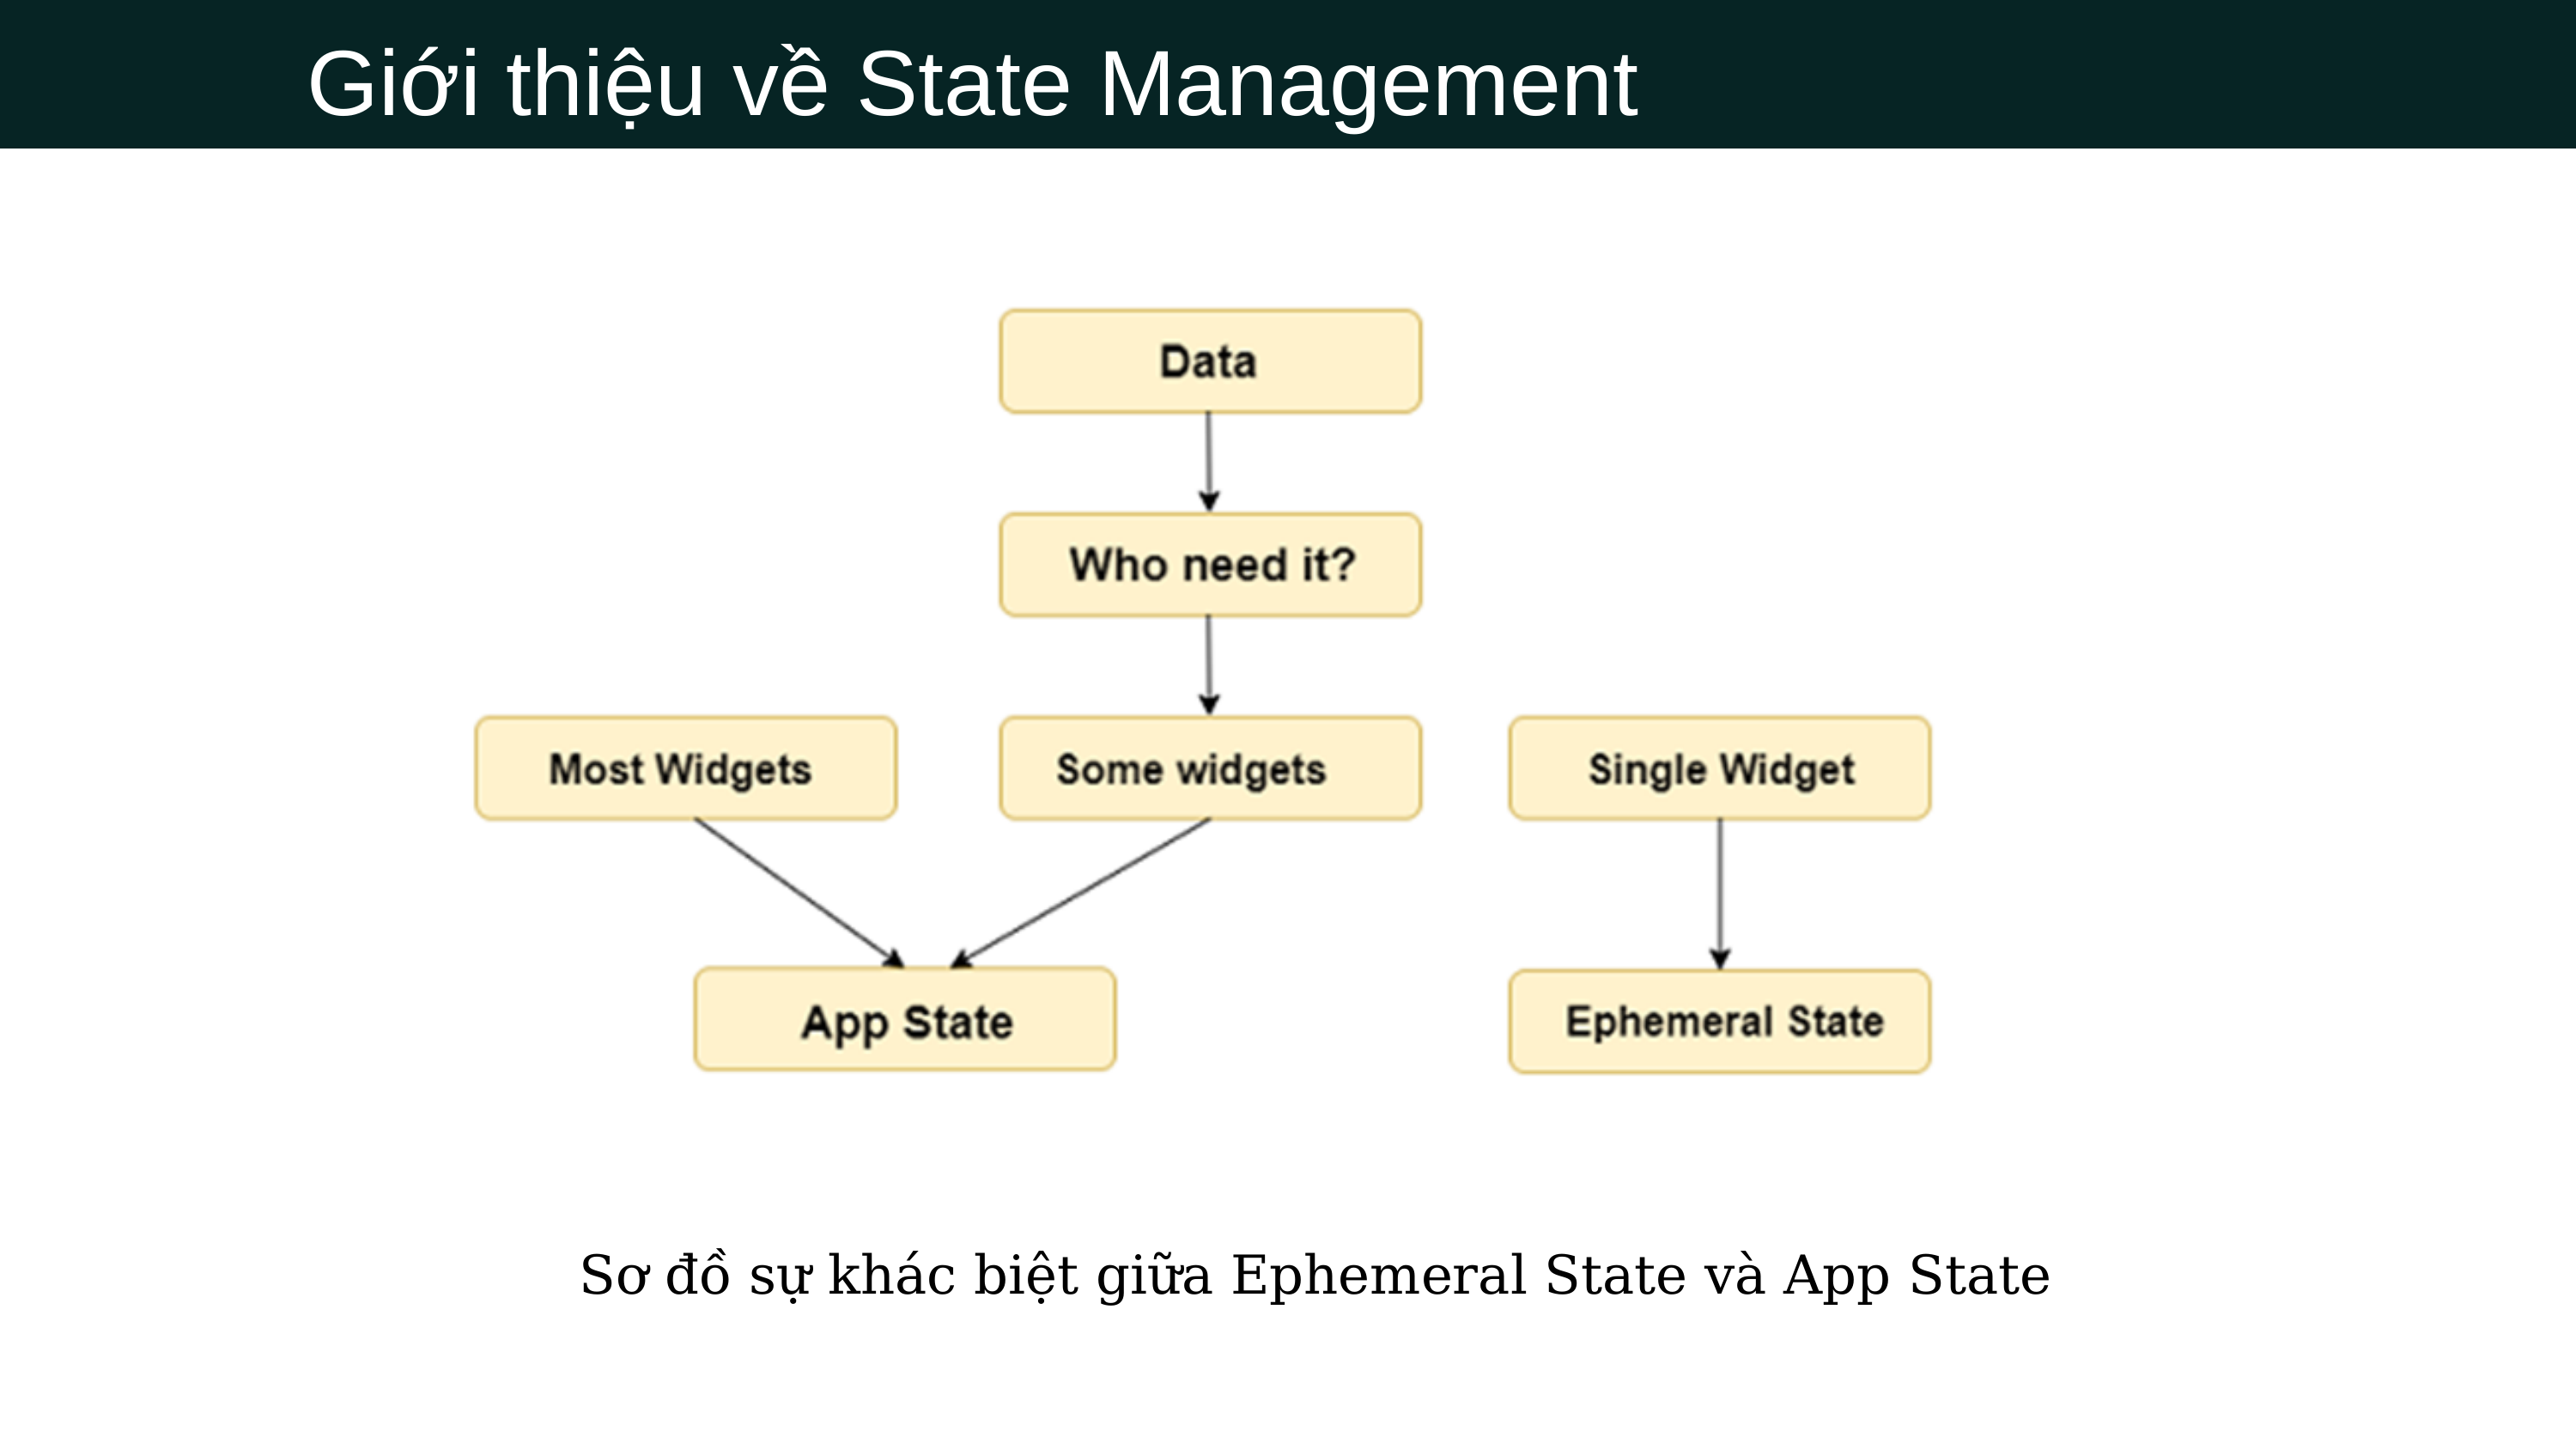

Giới thiệu về State Management

Sơ đồ sự khác biệt giữa Ephemeral State và App State